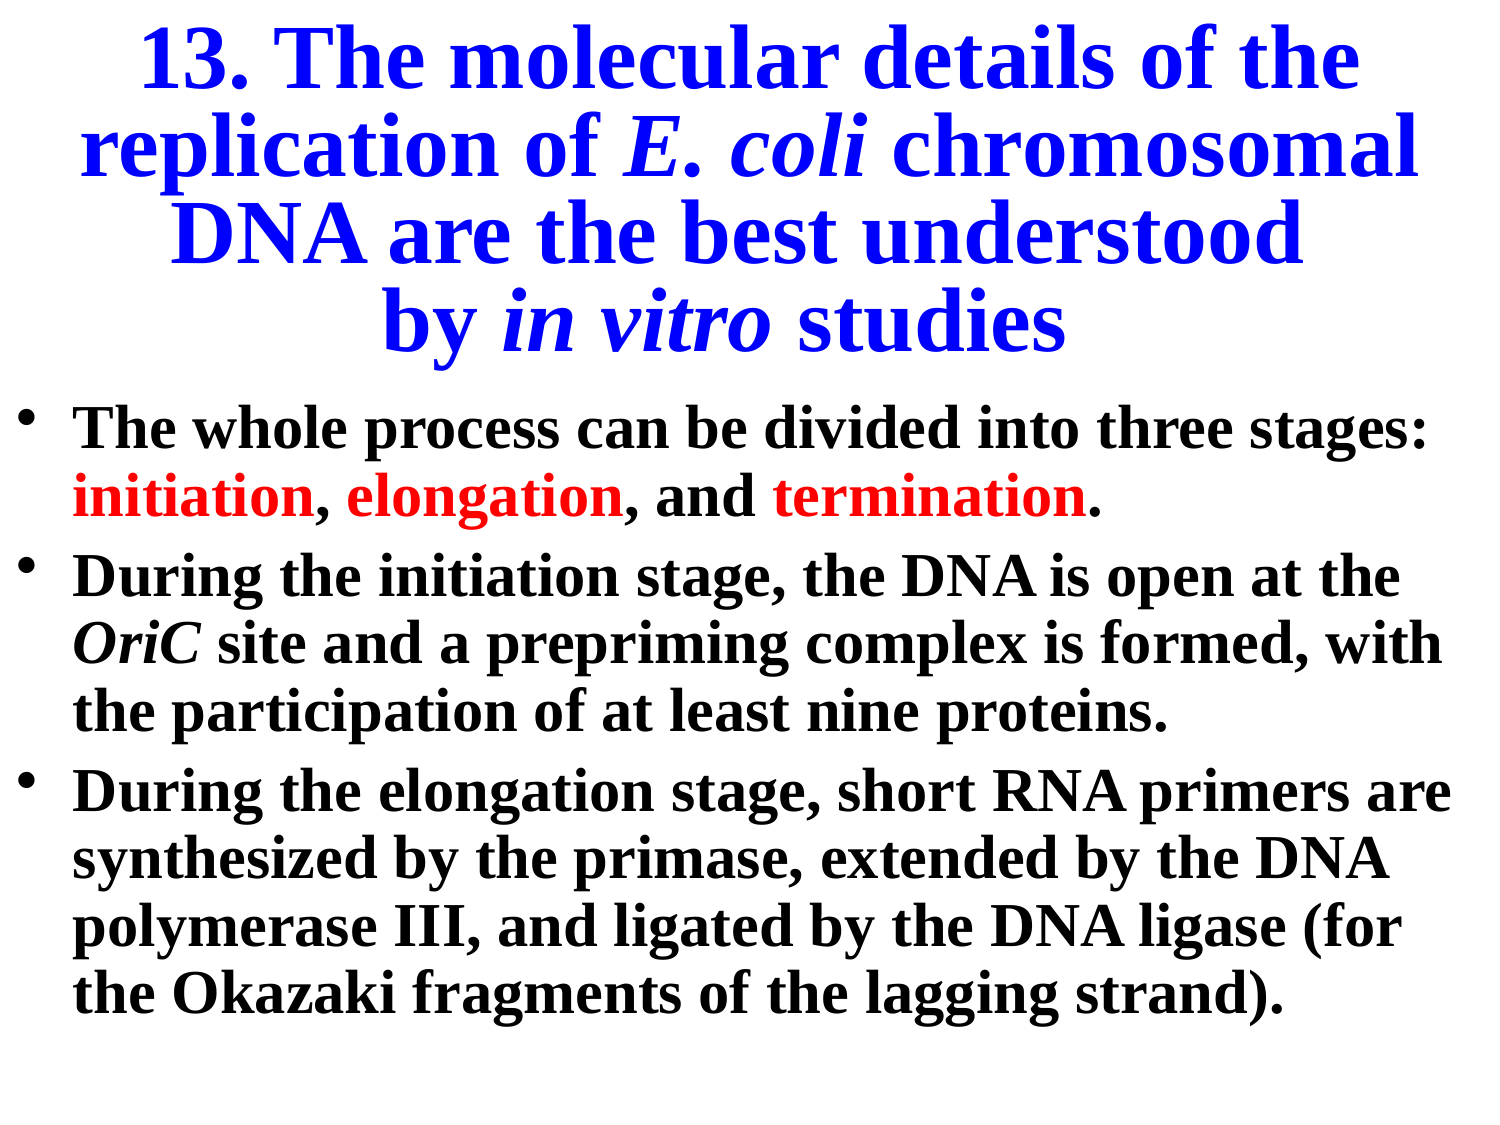

# 13. The molecular details of the replication of E. coli chromosomal DNA are the best understood by in vitro studies
The whole process can be divided into three stages: initiation, elongation, and termination.
During the initiation stage, the DNA is open at the OriC site and a prepriming complex is formed, with the participation of at least nine proteins.
During the elongation stage, short RNA primers are synthesized by the primase, extended by the DNA polymerase III, and ligated by the DNA ligase (for the Okazaki fragments of the lagging strand).